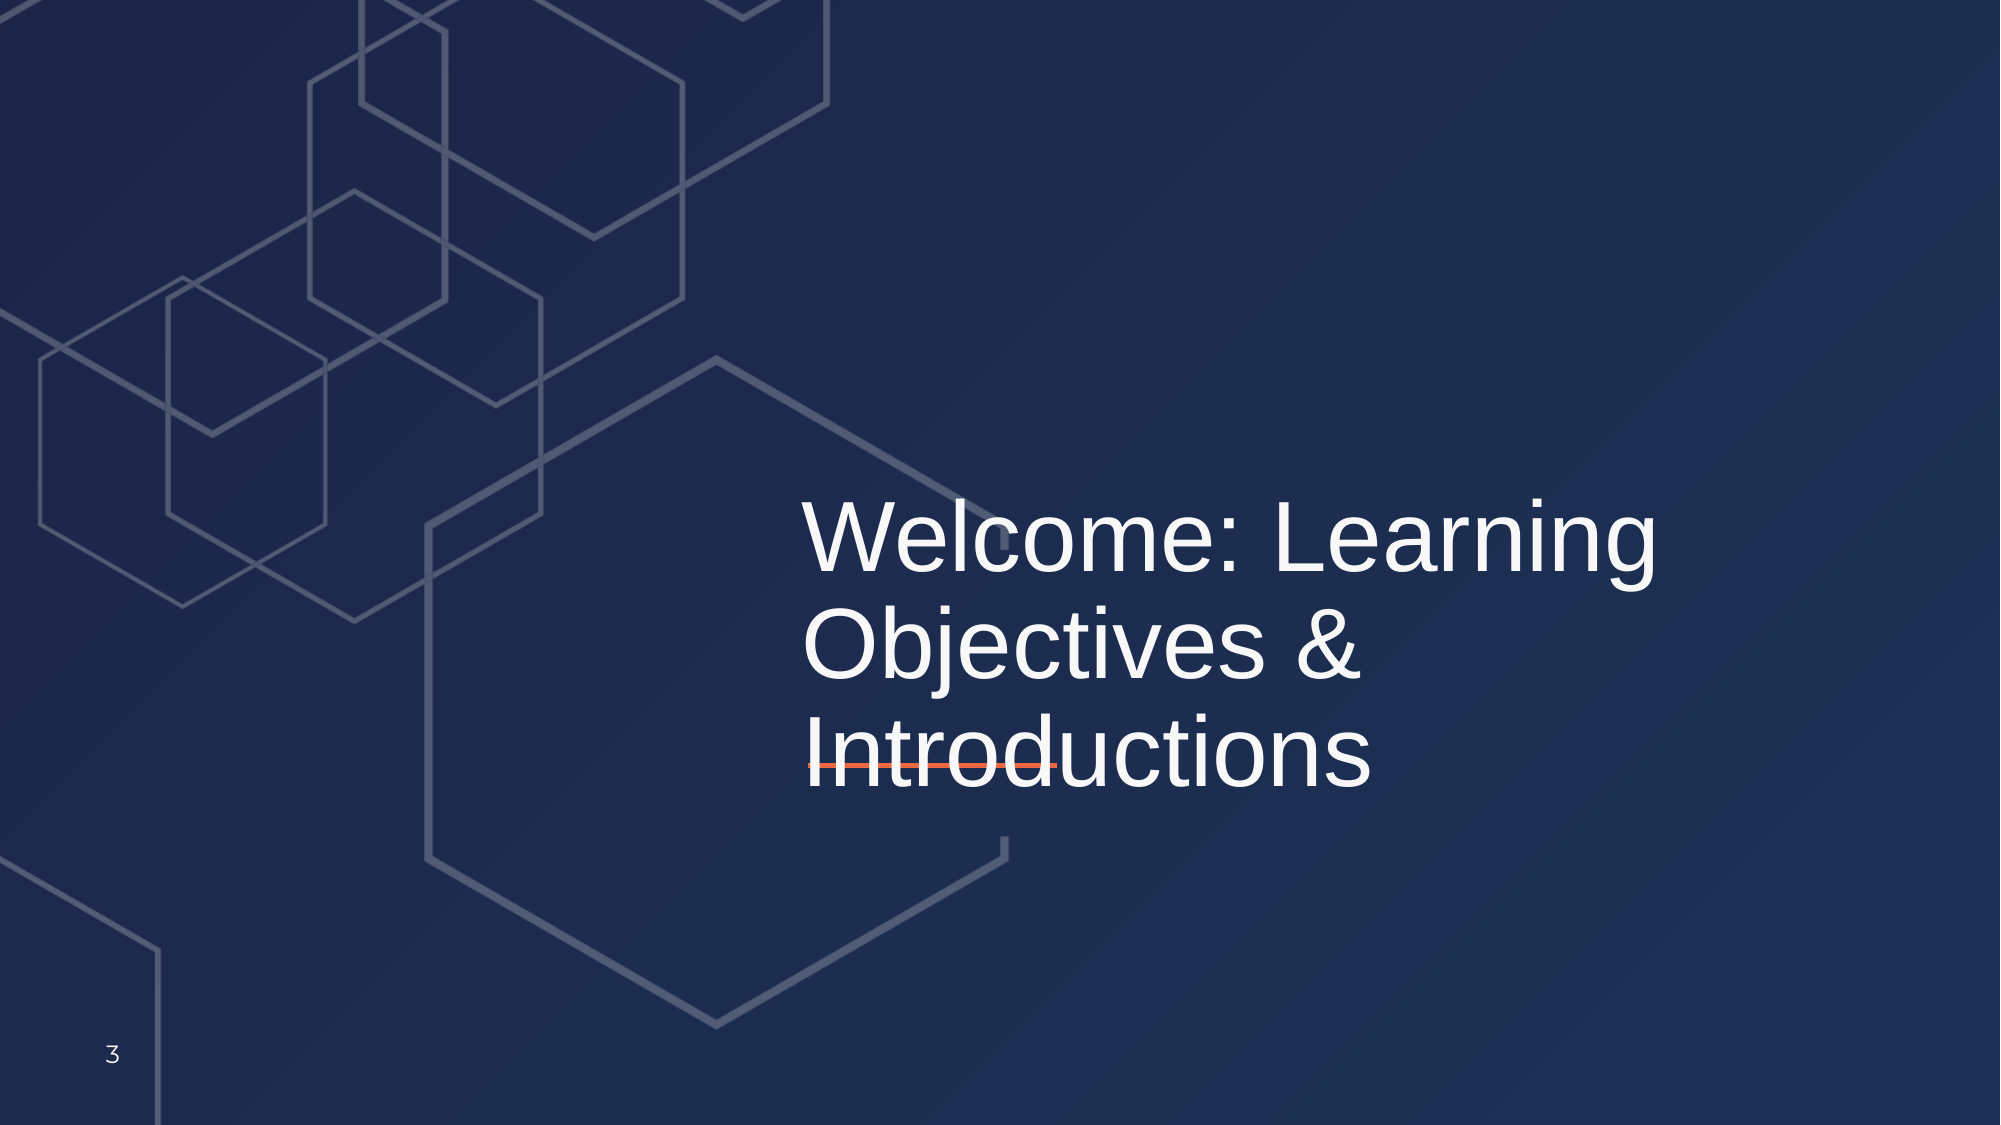

# Welcome: Learning Objectives & Introductions
3